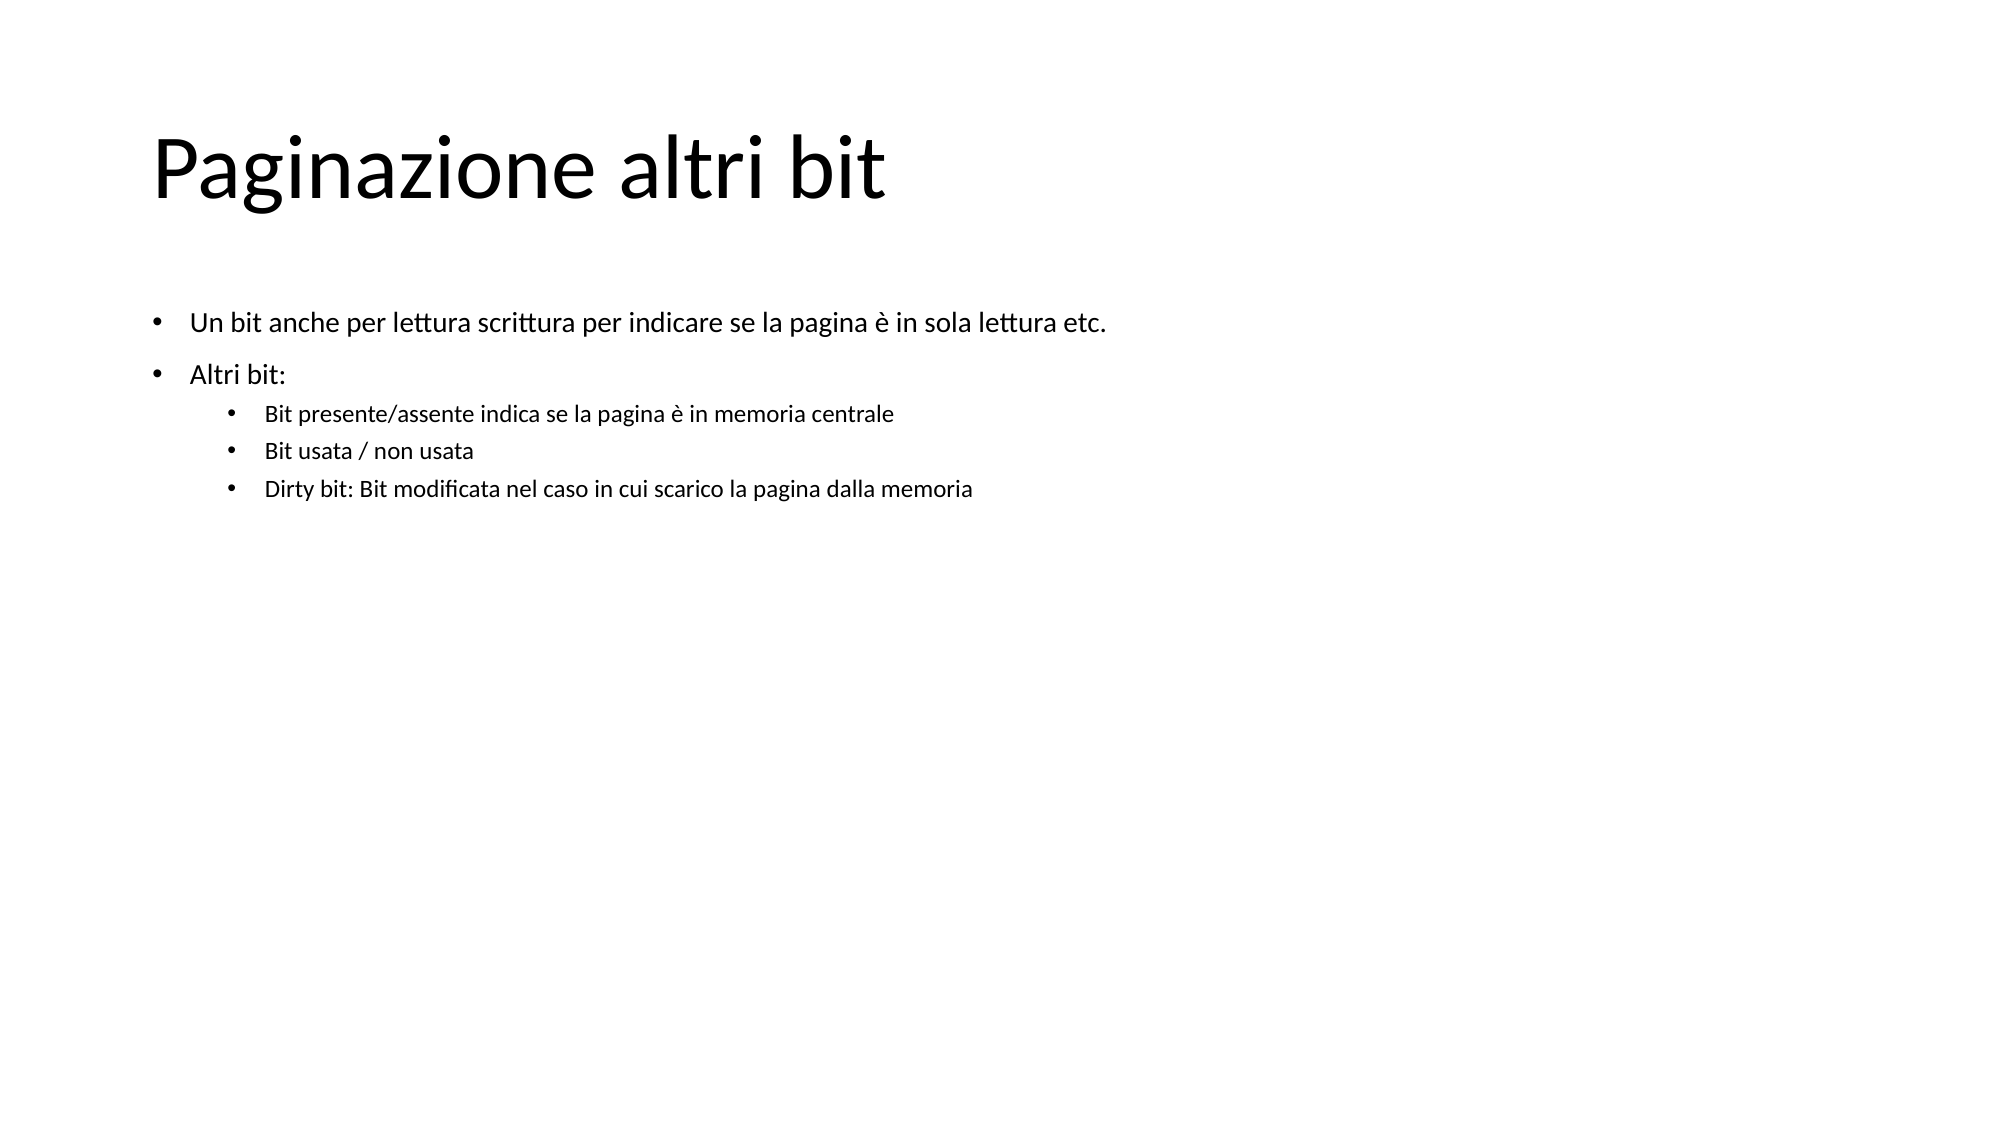

# Paginazione altri bit
Un bit anche per lettura scrittura per indicare se la pagina è in sola lettura etc.
Altri bit:
Bit presente/assente indica se la pagina è in memoria centrale
Bit usata / non usata
Dirty bit: Bit modificata nel caso in cui scarico la pagina dalla memoria